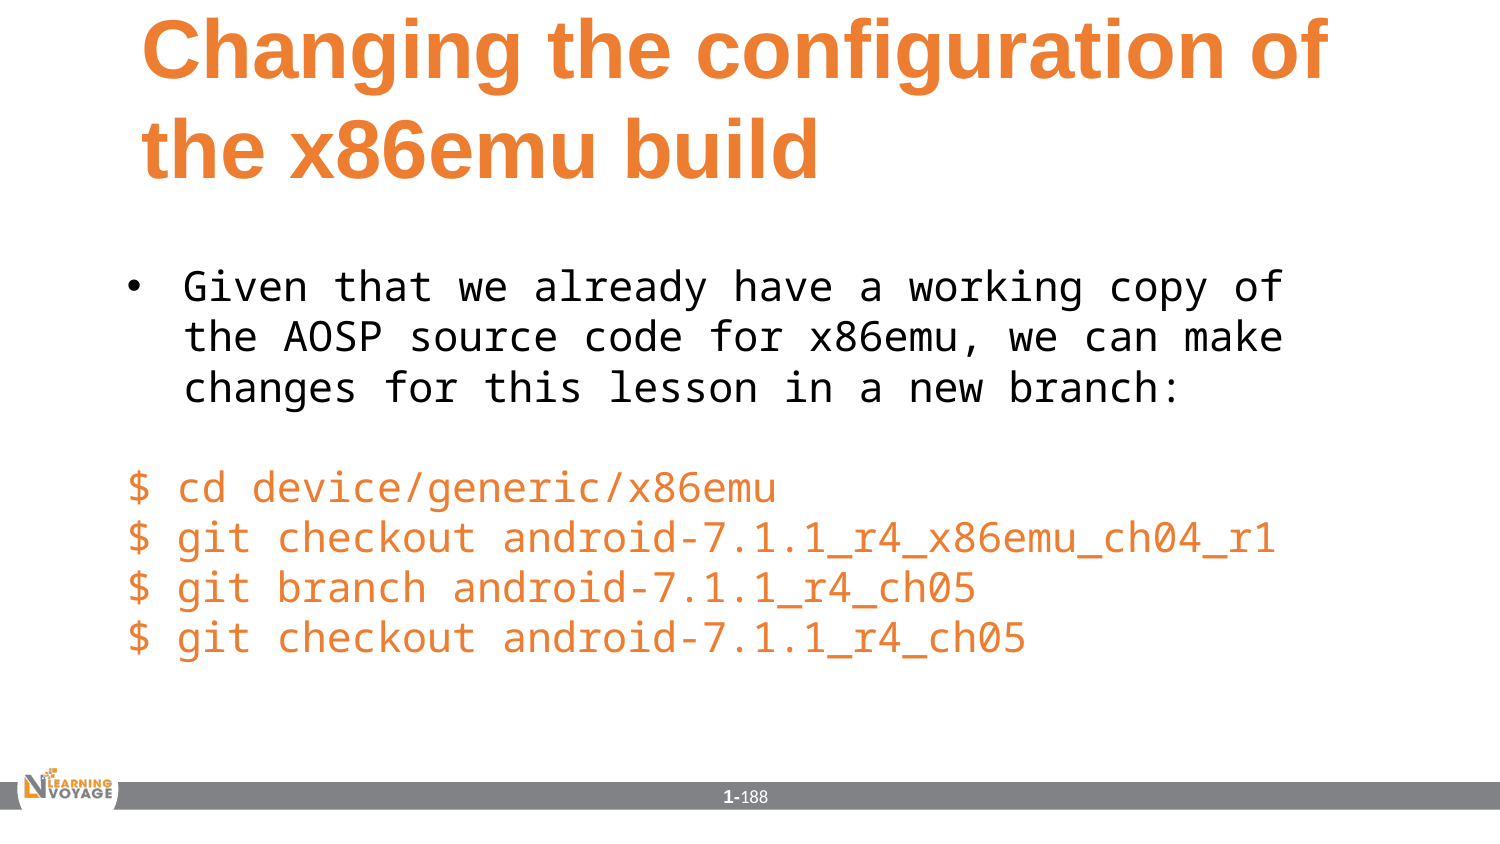

Changing the configuration of the x86emu build
Given that we already have a working copy of the AOSP source code for x86emu, we can make changes for this lesson in a new branch:

$ cd device/generic/x86emu
$ git checkout android-7.1.1_r4_x86emu_ch04_r1
$ git branch android-7.1.1_r4_ch05
$ git checkout android-7.1.1_r4_ch05
1-188